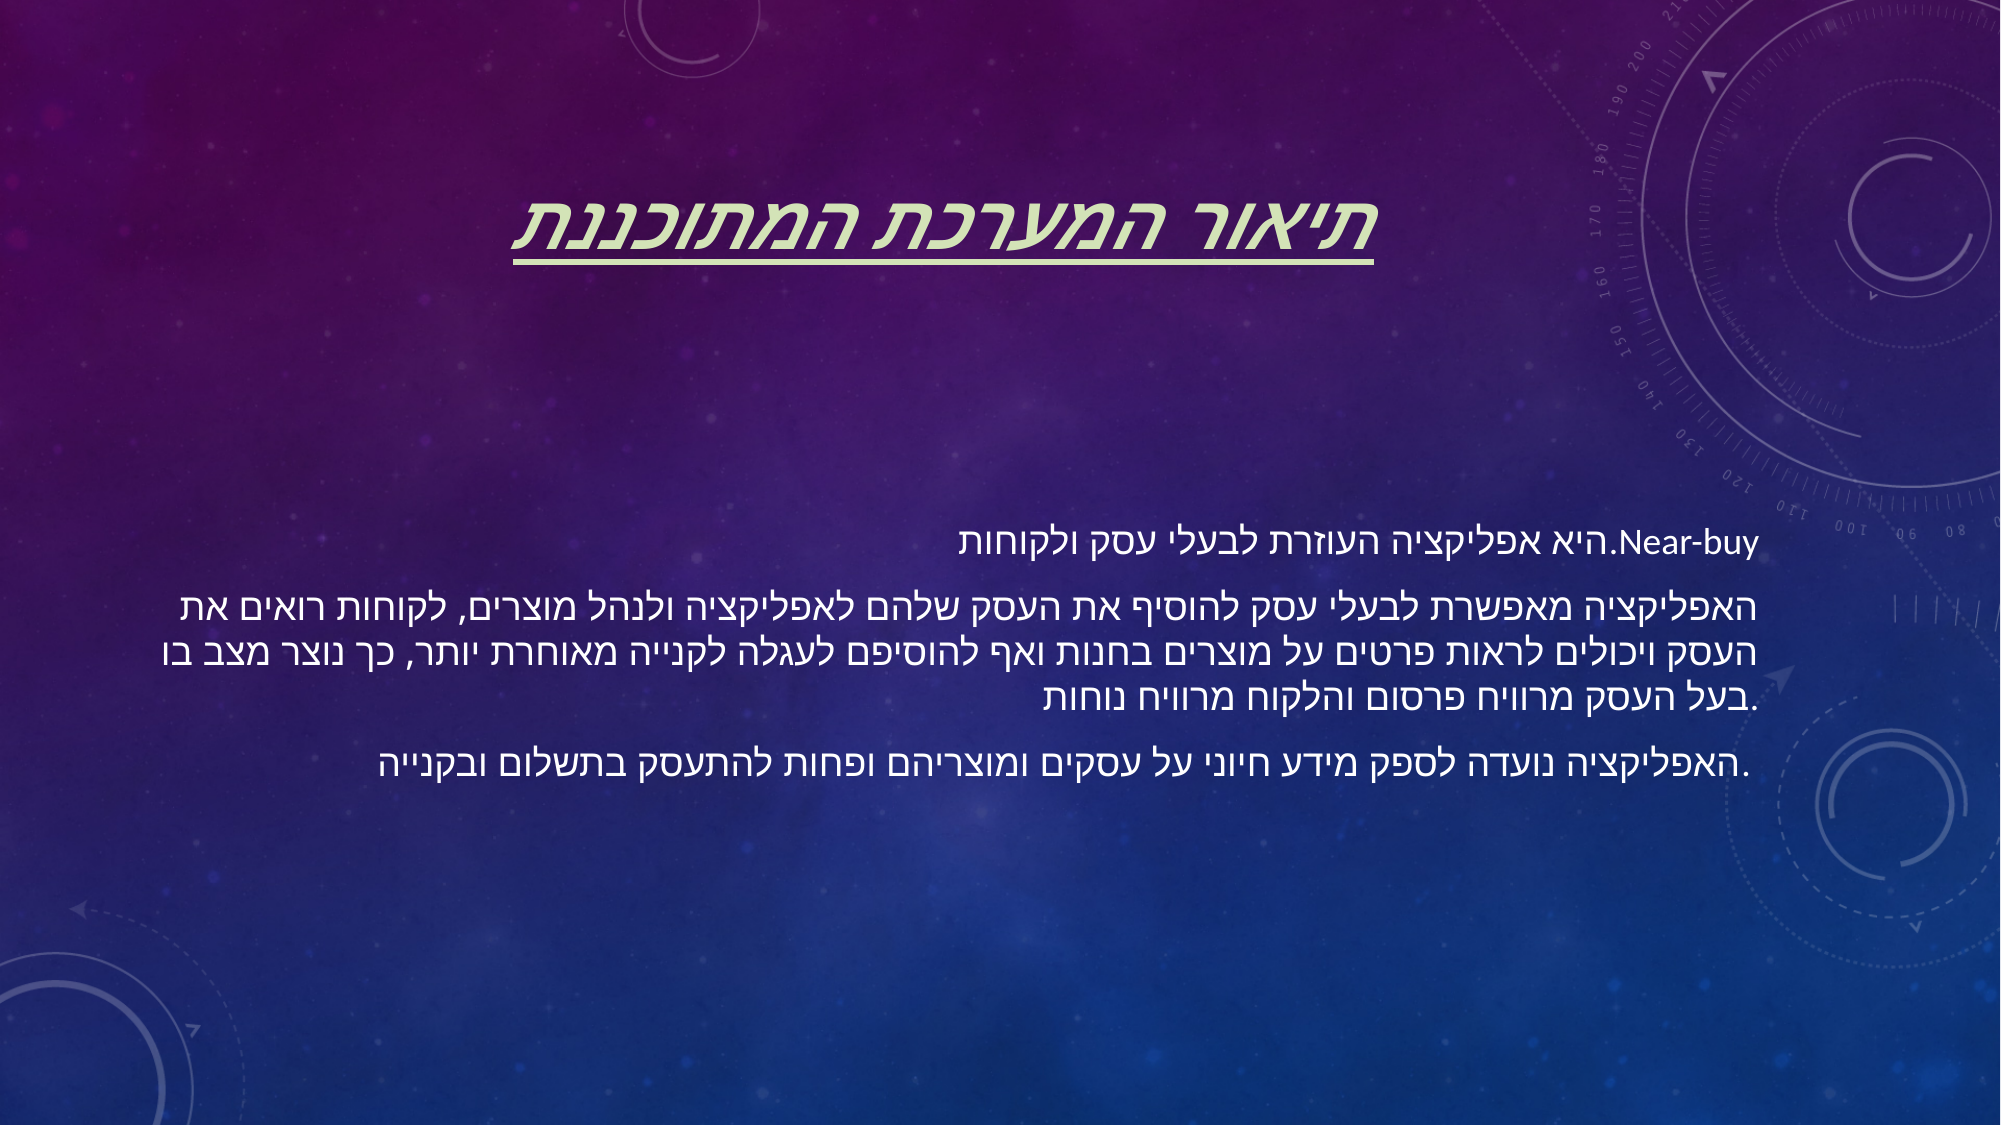

# תיאור המערכת המתוכננת
 היא אפליקציה העוזרת לבעלי עסק ולקוחות.Near-buy
האפליקציה מאפשרת לבעלי עסק להוסיף את העסק שלהם לאפליקציה ולנהל מוצרים, לקוחות רואים את העסק ויכולים לראות פרטים על מוצרים בחנות ואף להוסיפם לעגלה לקנייה מאוחרת יותר, כך נוצר מצב בו בעל העסק מרוויח פרסום והלקוח מרוויח נוחות.
האפליקציה נועדה לספק מידע חיוני על עסקים ומוצריהם ופחות להתעסק בתשלום ובקנייה.